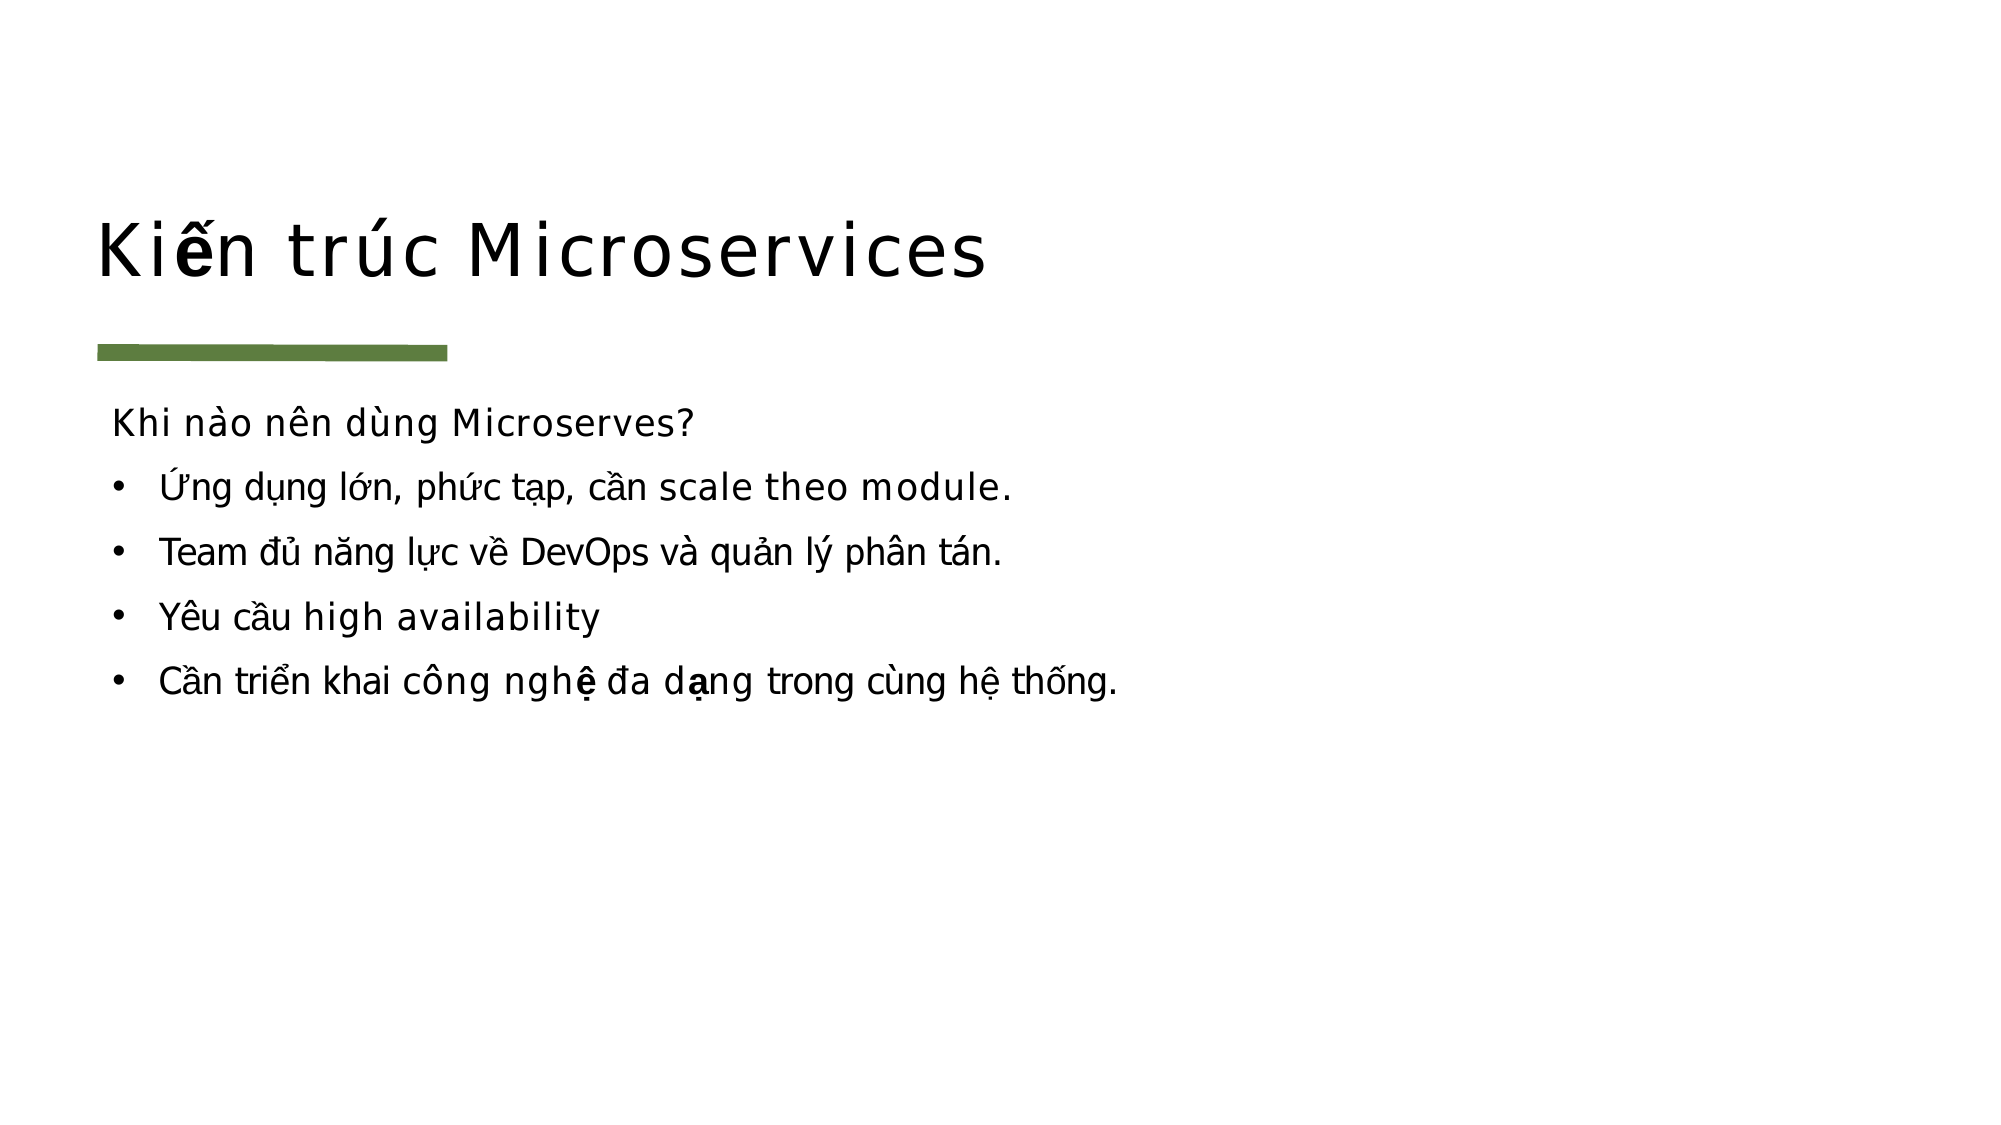

# Kiến trúc Microservices
Khi nào nên dùng Microserves?
Ứng dụng lớn, phức tạp, cần scale theo module.
Team đủ năng lực về DevOps và quản lý phân tán.
Yêu cầu high availability
Cần triển khai công nghệ đa dạng trong cùng hệ thống.